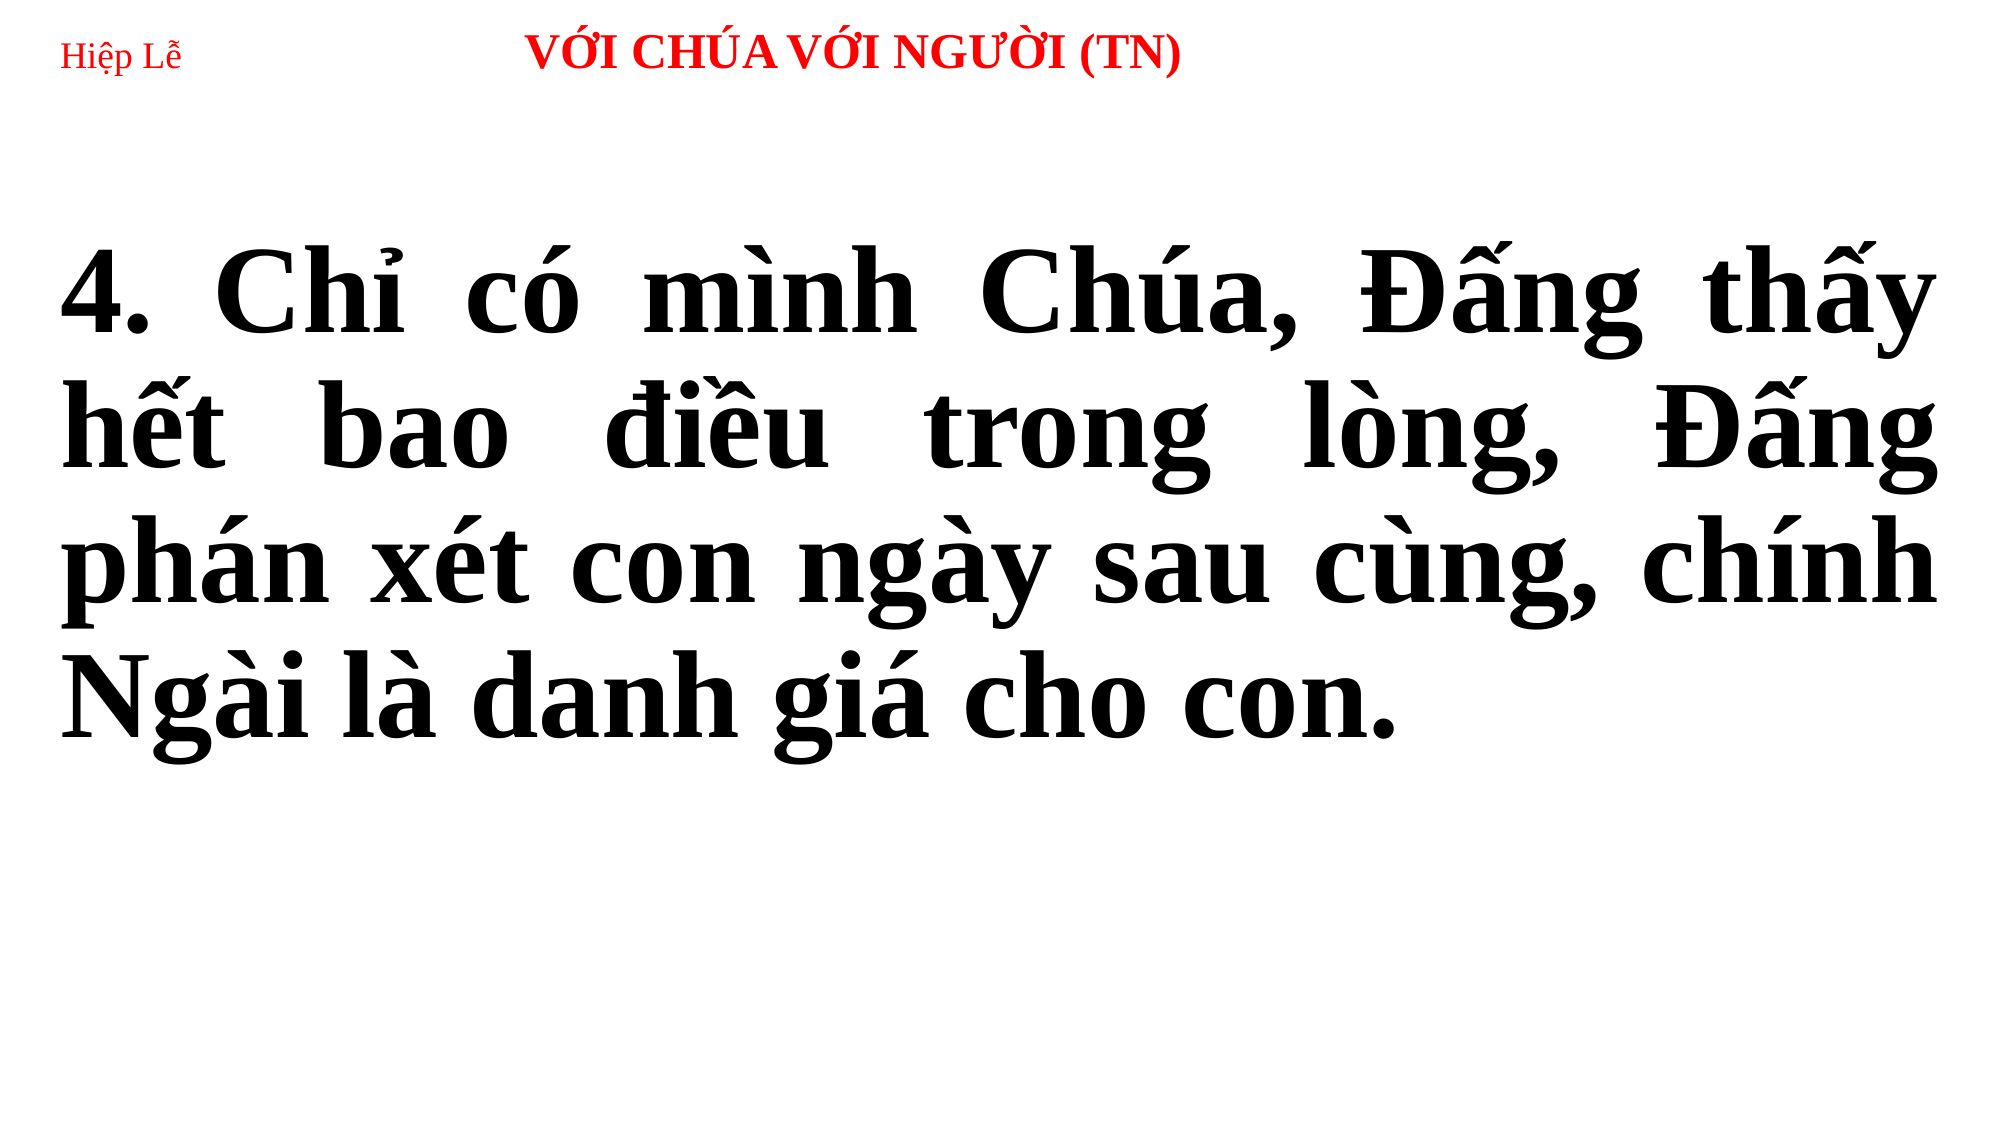

# Hiệp Lễ                                    VỚI CHÚA VỚI NGƯỜI (TN)
4. Chỉ có mình Chúa, Đấng thấy hết bao điều trong lòng, Đấng phán xét con ngày sau cùng, chính Ngài là danh giá cho con.